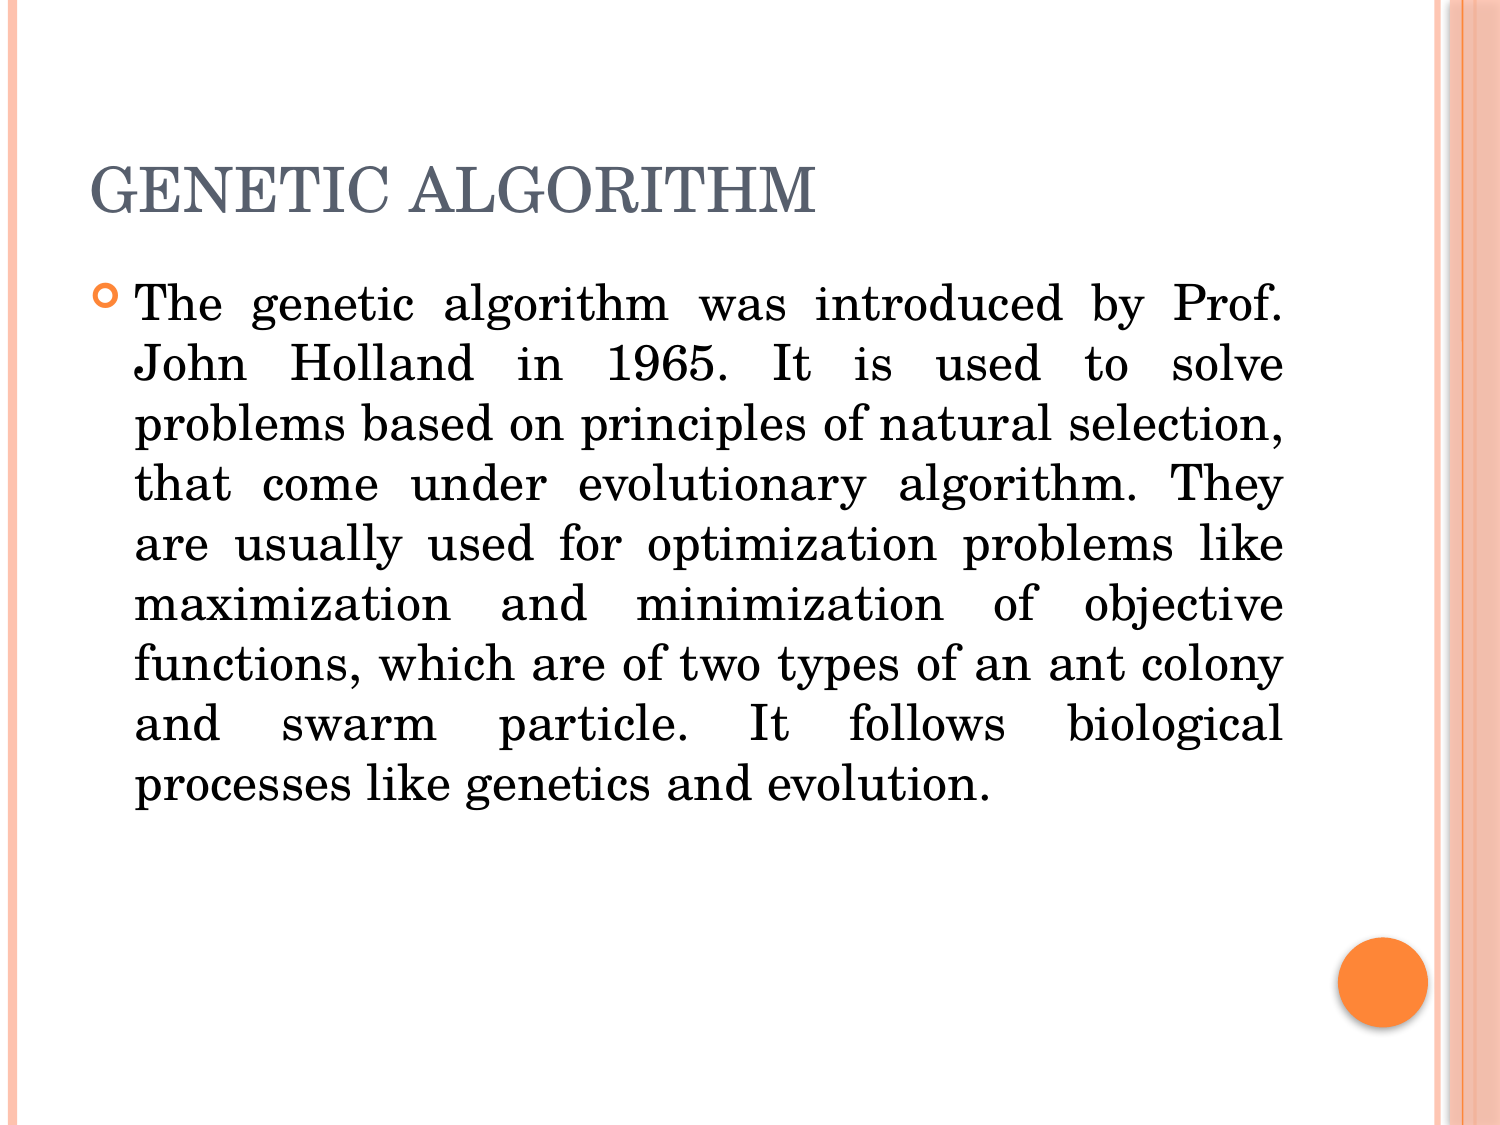

# Genetic Algorithm
The genetic algorithm was introduced by Prof. John Holland in 1965. It is used to solve problems based on principles of natural selection, that come under evolutionary algorithm. They are usually used for optimization problems like maximization and minimization of objective functions, which are of two types of an ant colony and swarm particle. It follows biological processes like genetics and evolution.